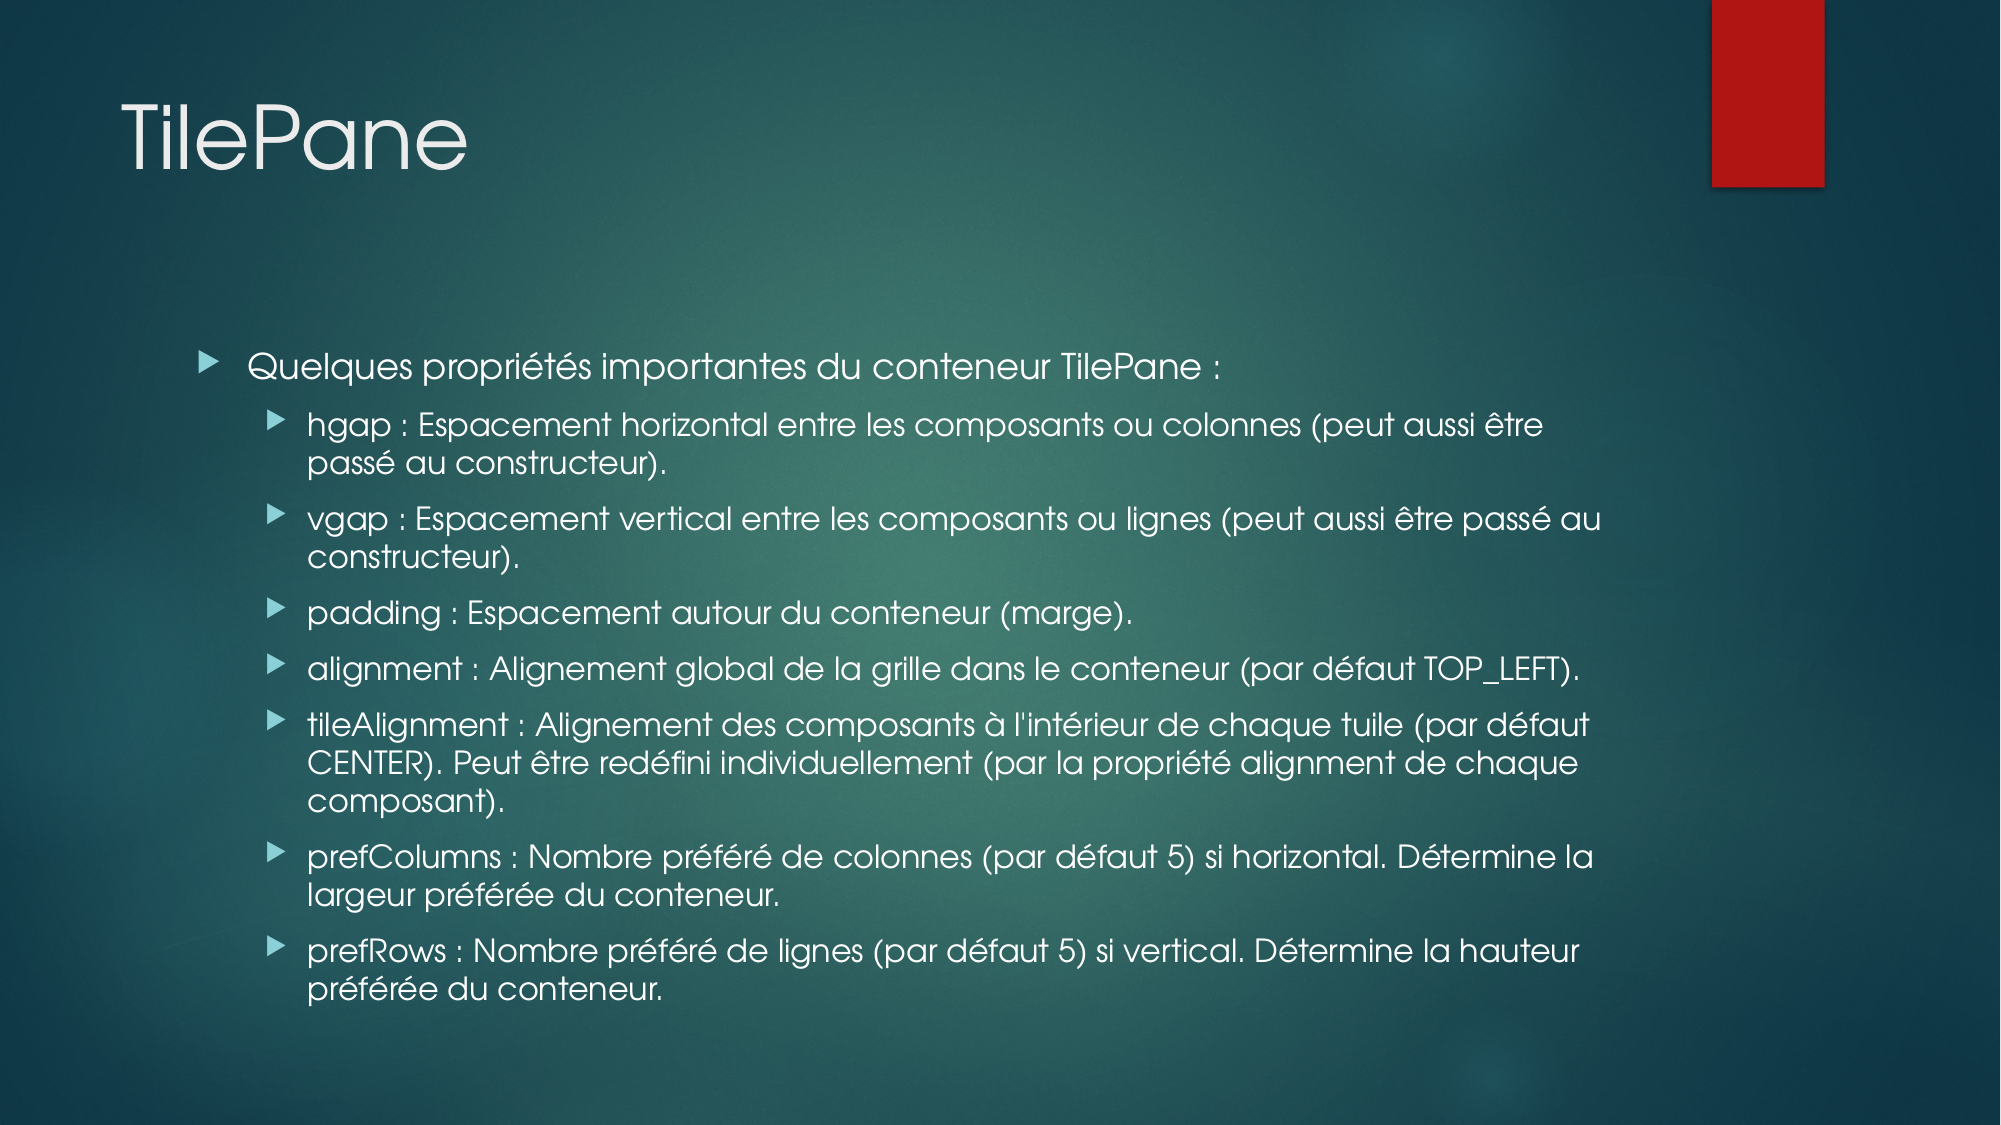

# TilePane
Quelques propriétés importantes du conteneur TilePane :
hgap : Espacement horizontal entre les composants ou colonnes (peut aussi être passé au constructeur).
vgap : Espacement vertical entre les composants ou lignes (peut aussi être passé au constructeur).
padding : Espacement autour du conteneur (marge).
alignment : Alignement global de la grille dans le conteneur (par défaut TOP_LEFT).
tileAlignment : Alignement des composants à l'intérieur de chaque tuile (par défaut CENTER). Peut être redéfini individuellement (par la propriété alignment de chaque composant).
prefColumns : Nombre préféré de colonnes (par défaut 5) si horizontal. Détermine la largeur préférée du conteneur.
prefRows : Nombre préféré de lignes (par défaut 5) si vertical. Détermine la hauteur préférée du conteneur.